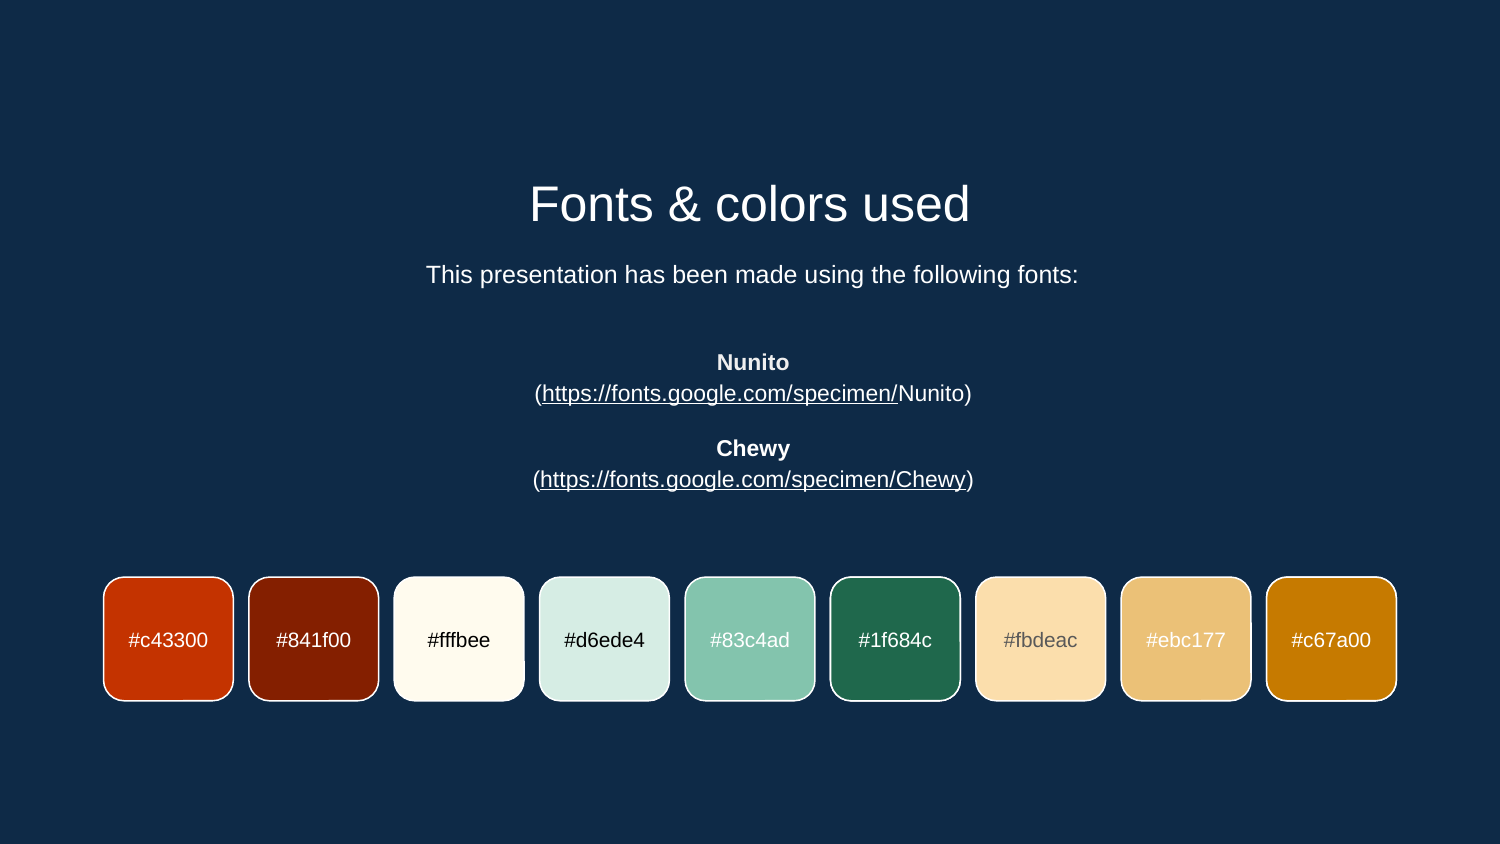

Fonts & colors used
This presentation has been made using the following fonts:

Nunito
(https://fonts.google.com/specimen/Nunito)

Chewy
(https://fonts.google.com/specimen/Chewy)

#c43300
#841f00
#fffbee
#d6ede4
#83c4ad
#1f684c
#fbdeac
#ebc177
#c67a00